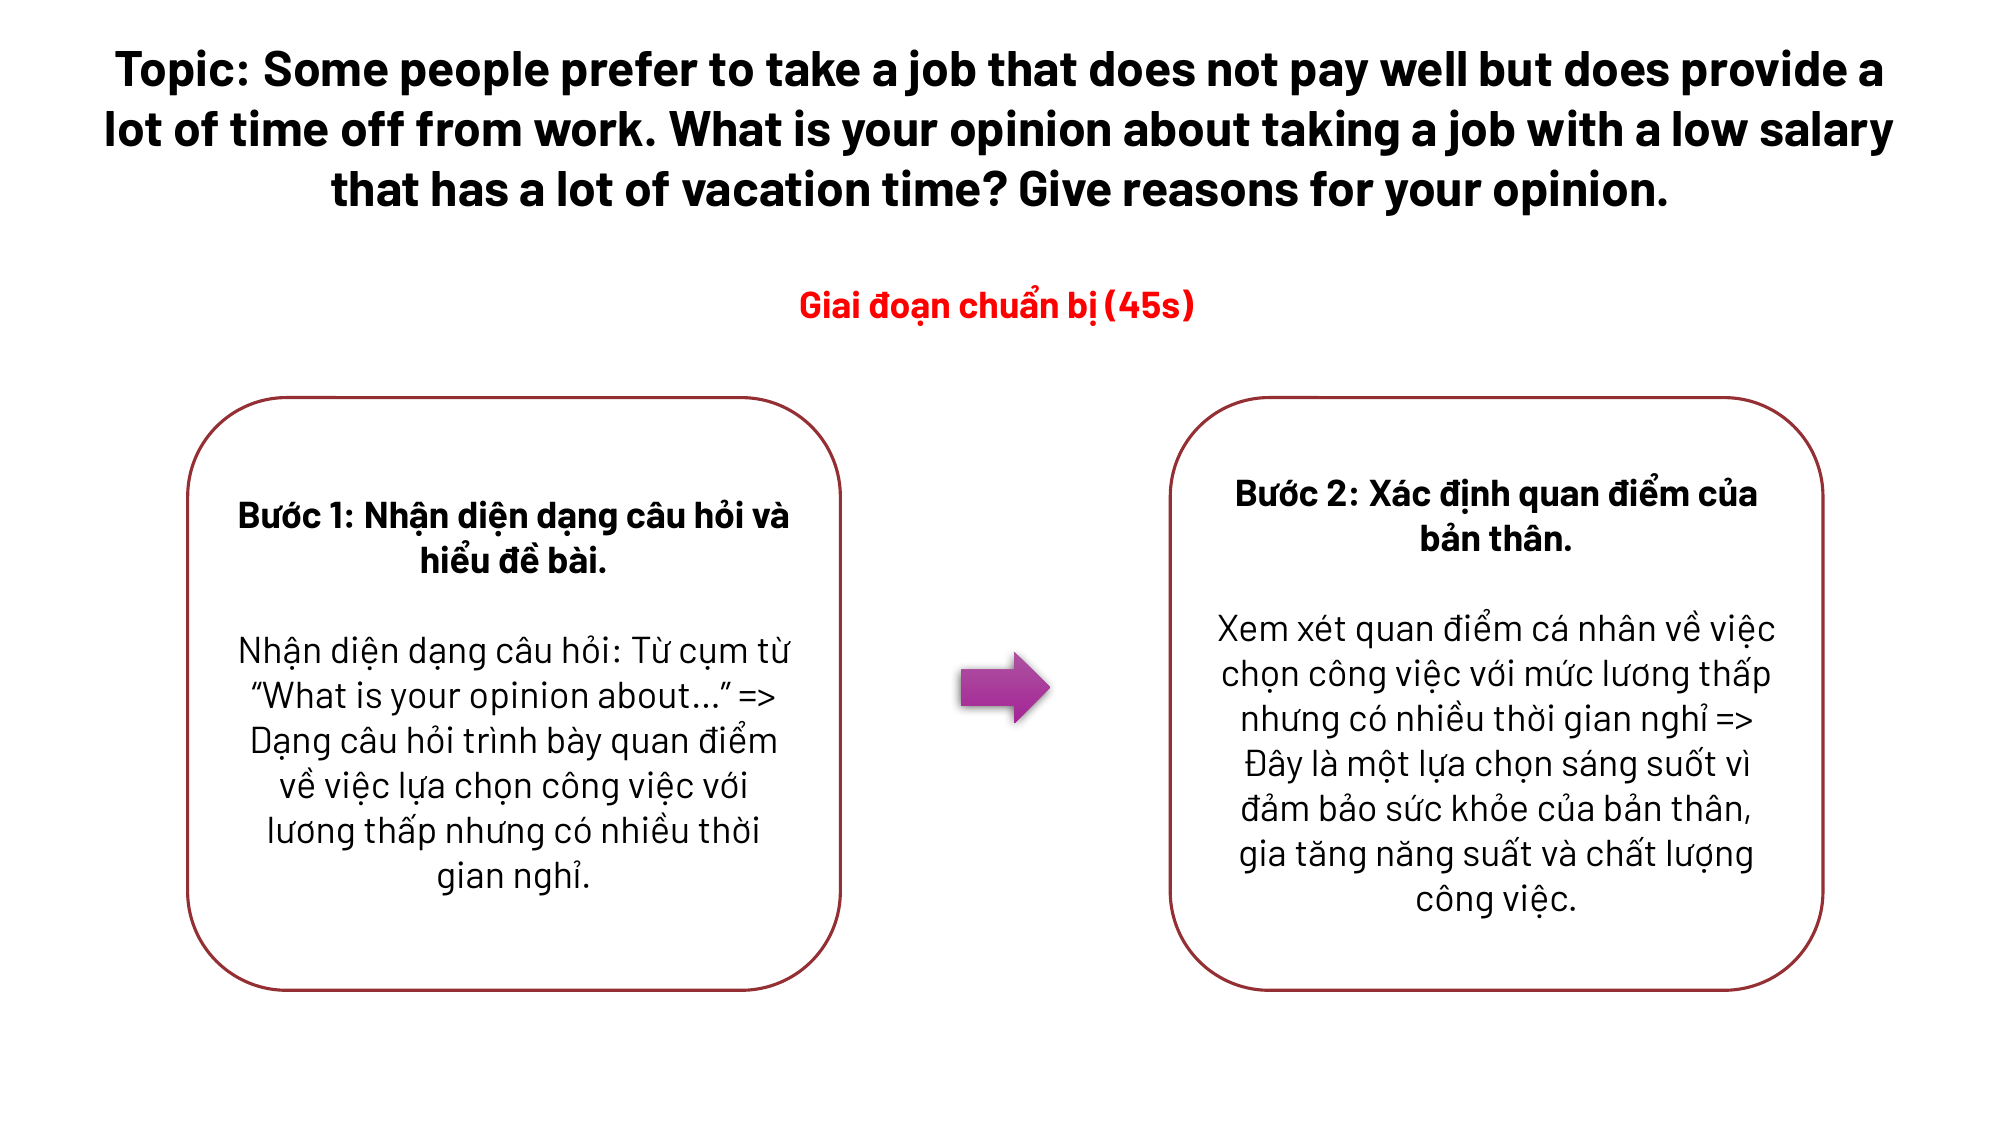

Topic: Some people prefer to take a job that does not pay well but does provide a lot of time off from work. What is your opinion about taking a job with a low salary that has a lot of vacation time? Give reasons for your opinion.
Giai đoạn chuẩn bị (45s)
Bước 1: Nhận diện dạng câu hỏi và hiểu đề bài.

Nhận diện dạng câu hỏi: Từ cụm từ “What is your opinion about…” => Dạng câu hỏi trình bày quan điểm về việc lựa chọn công việc với lương thấp nhưng có nhiều thời gian nghỉ.
Bước 2: Xác định quan điểm của bản thân.

Xem xét quan điểm cá nhân về việc chọn công việc với mức lương thấp nhưng có nhiều thời gian nghỉ => Đây là một lựa chọn sáng suốt vì đảm bảo sức khỏe của bản thân, gia tăng năng suất và chất lượng công việc.